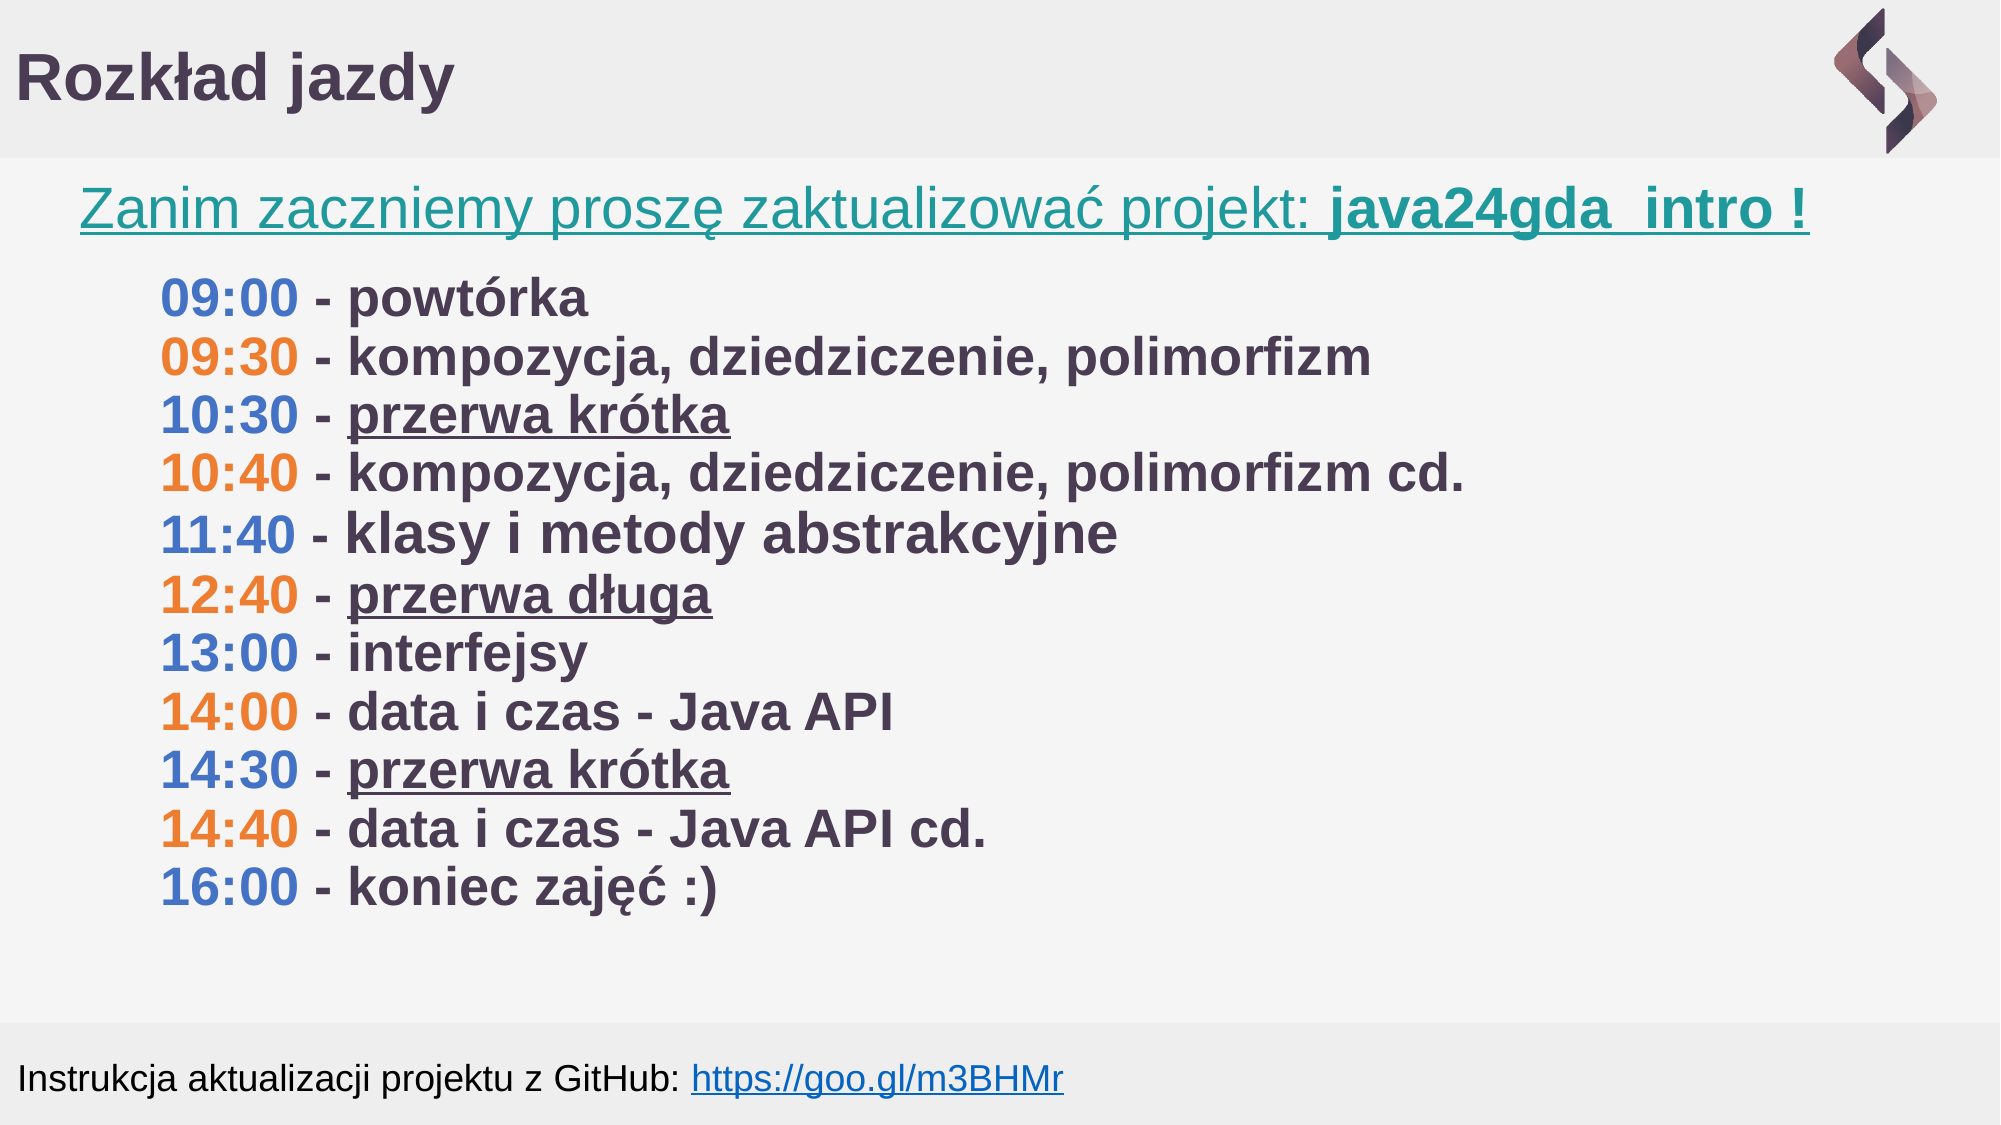

# Rozkład jazdy
Zanim zaczniemy proszę zaktualizować projekt: java24gda_intro !
09:00 - powtórka
09:30 - kompozycja, dziedziczenie, polimorfizm
10:30 - przerwa krótka
10:40 - kompozycja, dziedziczenie, polimorfizm cd.
11:40 - klasy i metody abstrakcyjne
12:40 - przerwa długa
13:00 - interfejsy
14:00 - data i czas - Java API
14:30 - przerwa krótka
14:40 - data i czas - Java API cd.
16:00 - koniec zajęć :)

Instrukcja aktualizacji projektu z GitHub: https://goo.gl/m3BHMr